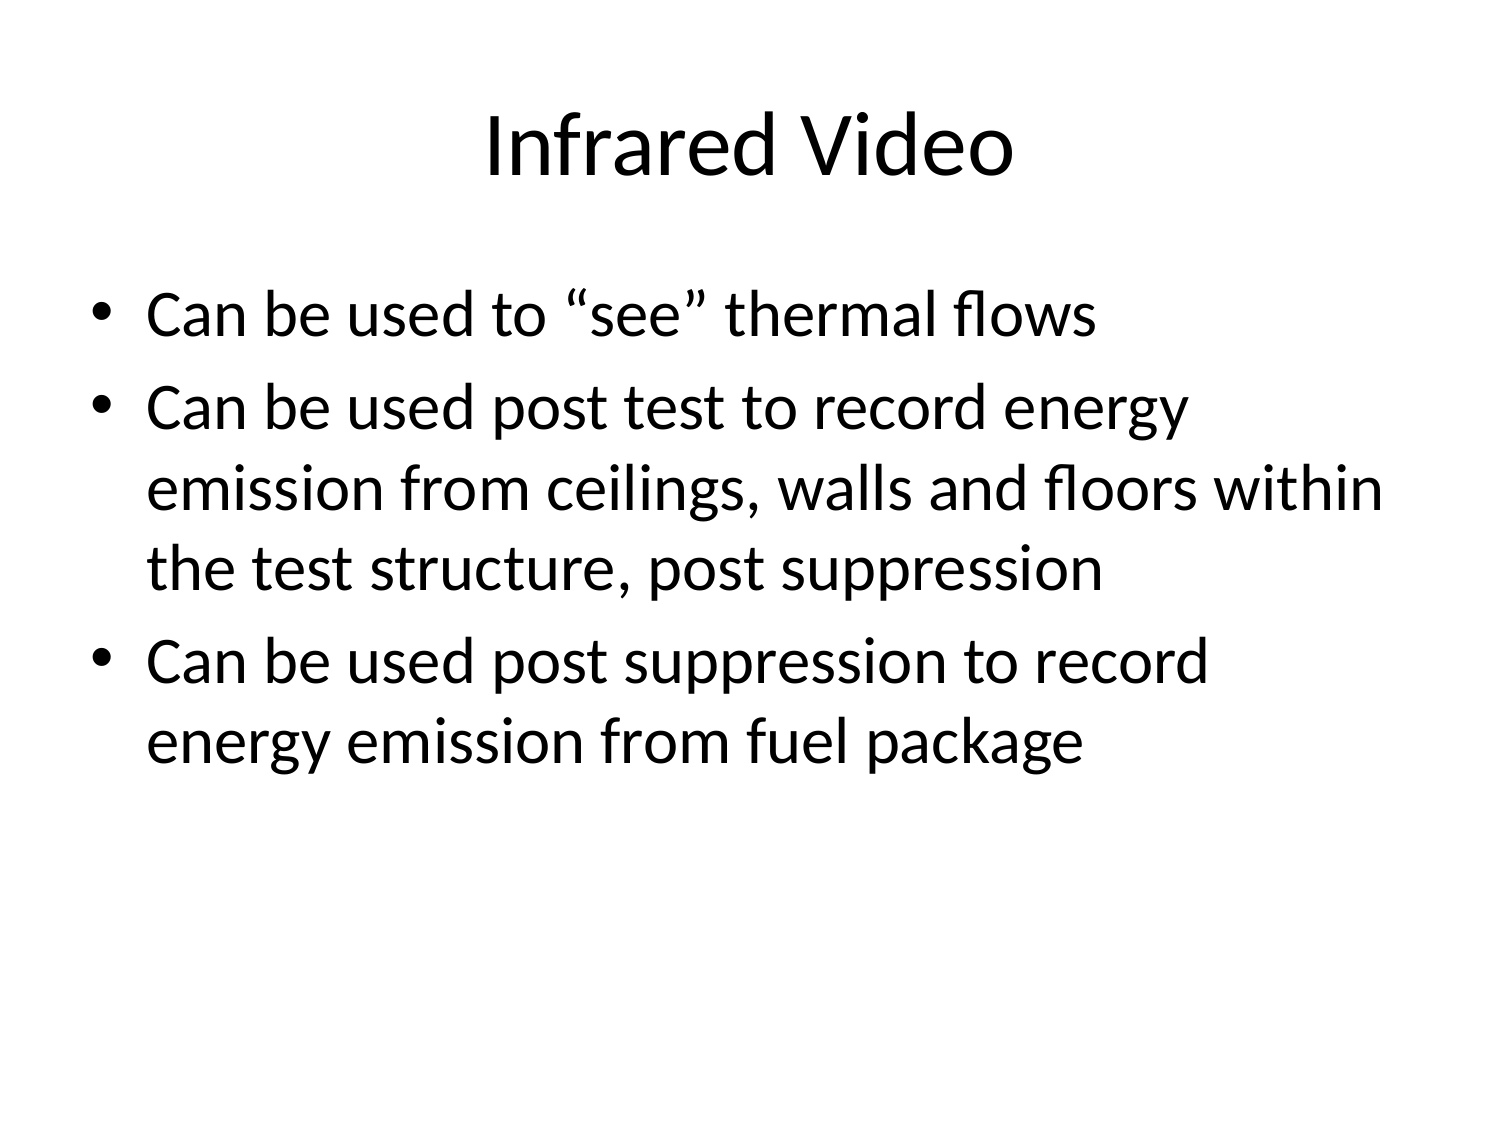

# Infrared Video
Can be used to “see” thermal flows
Can be used post test to record energy emission from ceilings, walls and floors within the test structure, post suppression
Can be used post suppression to record energy emission from fuel package